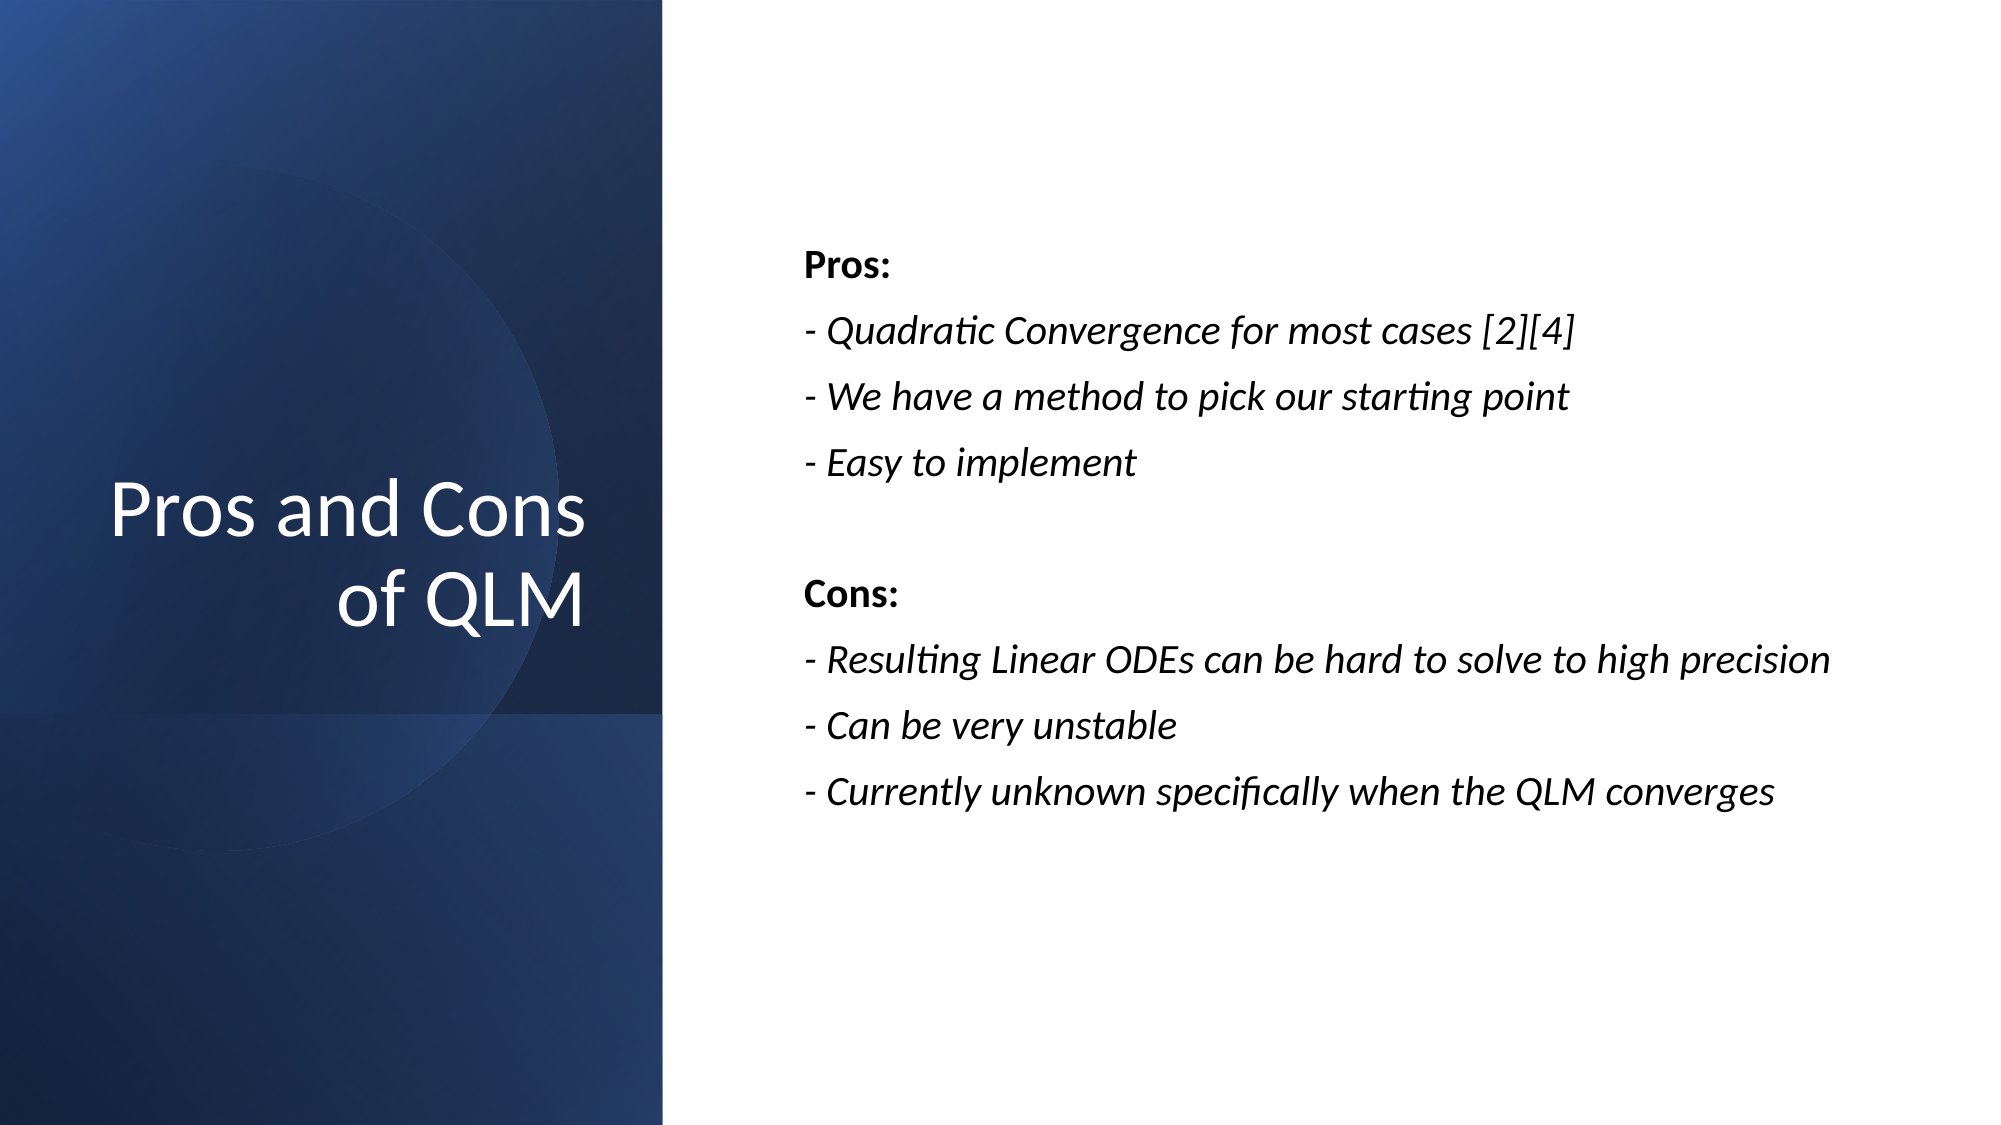

# Pros and Cons of QLM
Pros:
- Quadratic Convergence for most cases [2][4]
- We have a method to pick our starting point
- Easy to implement

Cons:
- Resulting Linear ODEs can be hard to solve to high precision
- Can be very unstable
- Currently unknown specifically when the QLM converges